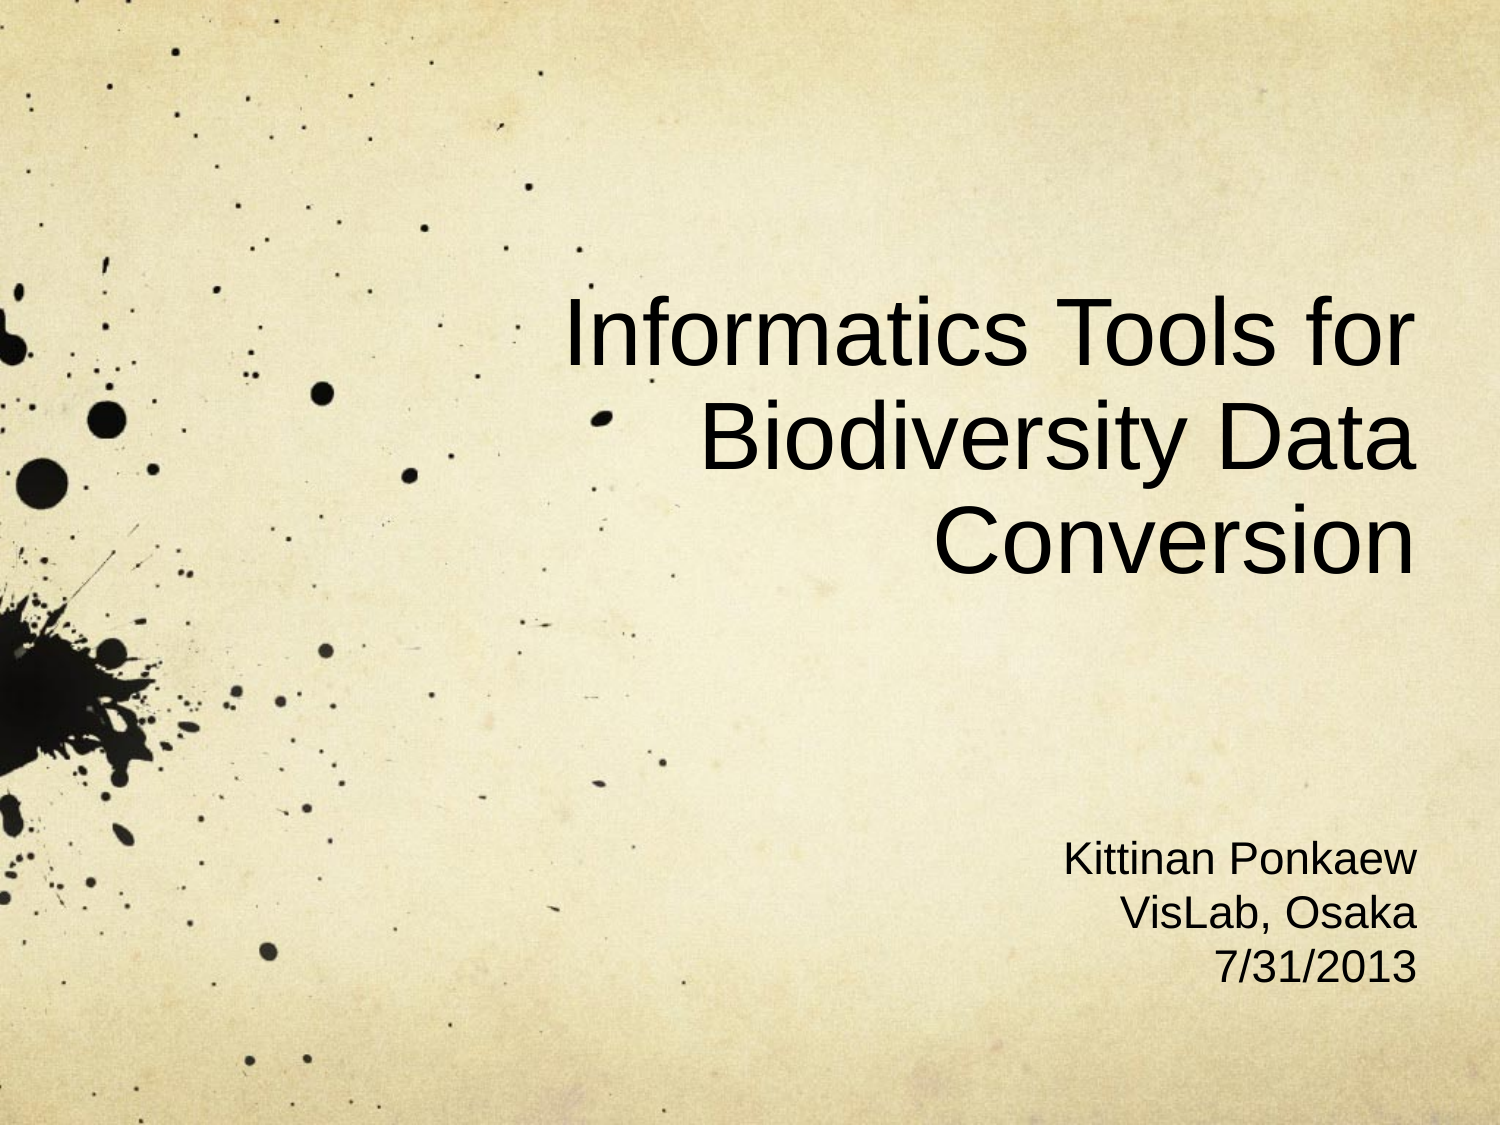

# Informatics Tools for Biodiversity Data Conversion
Kittinan Ponkaew
VisLab, Osaka
7/31/2013